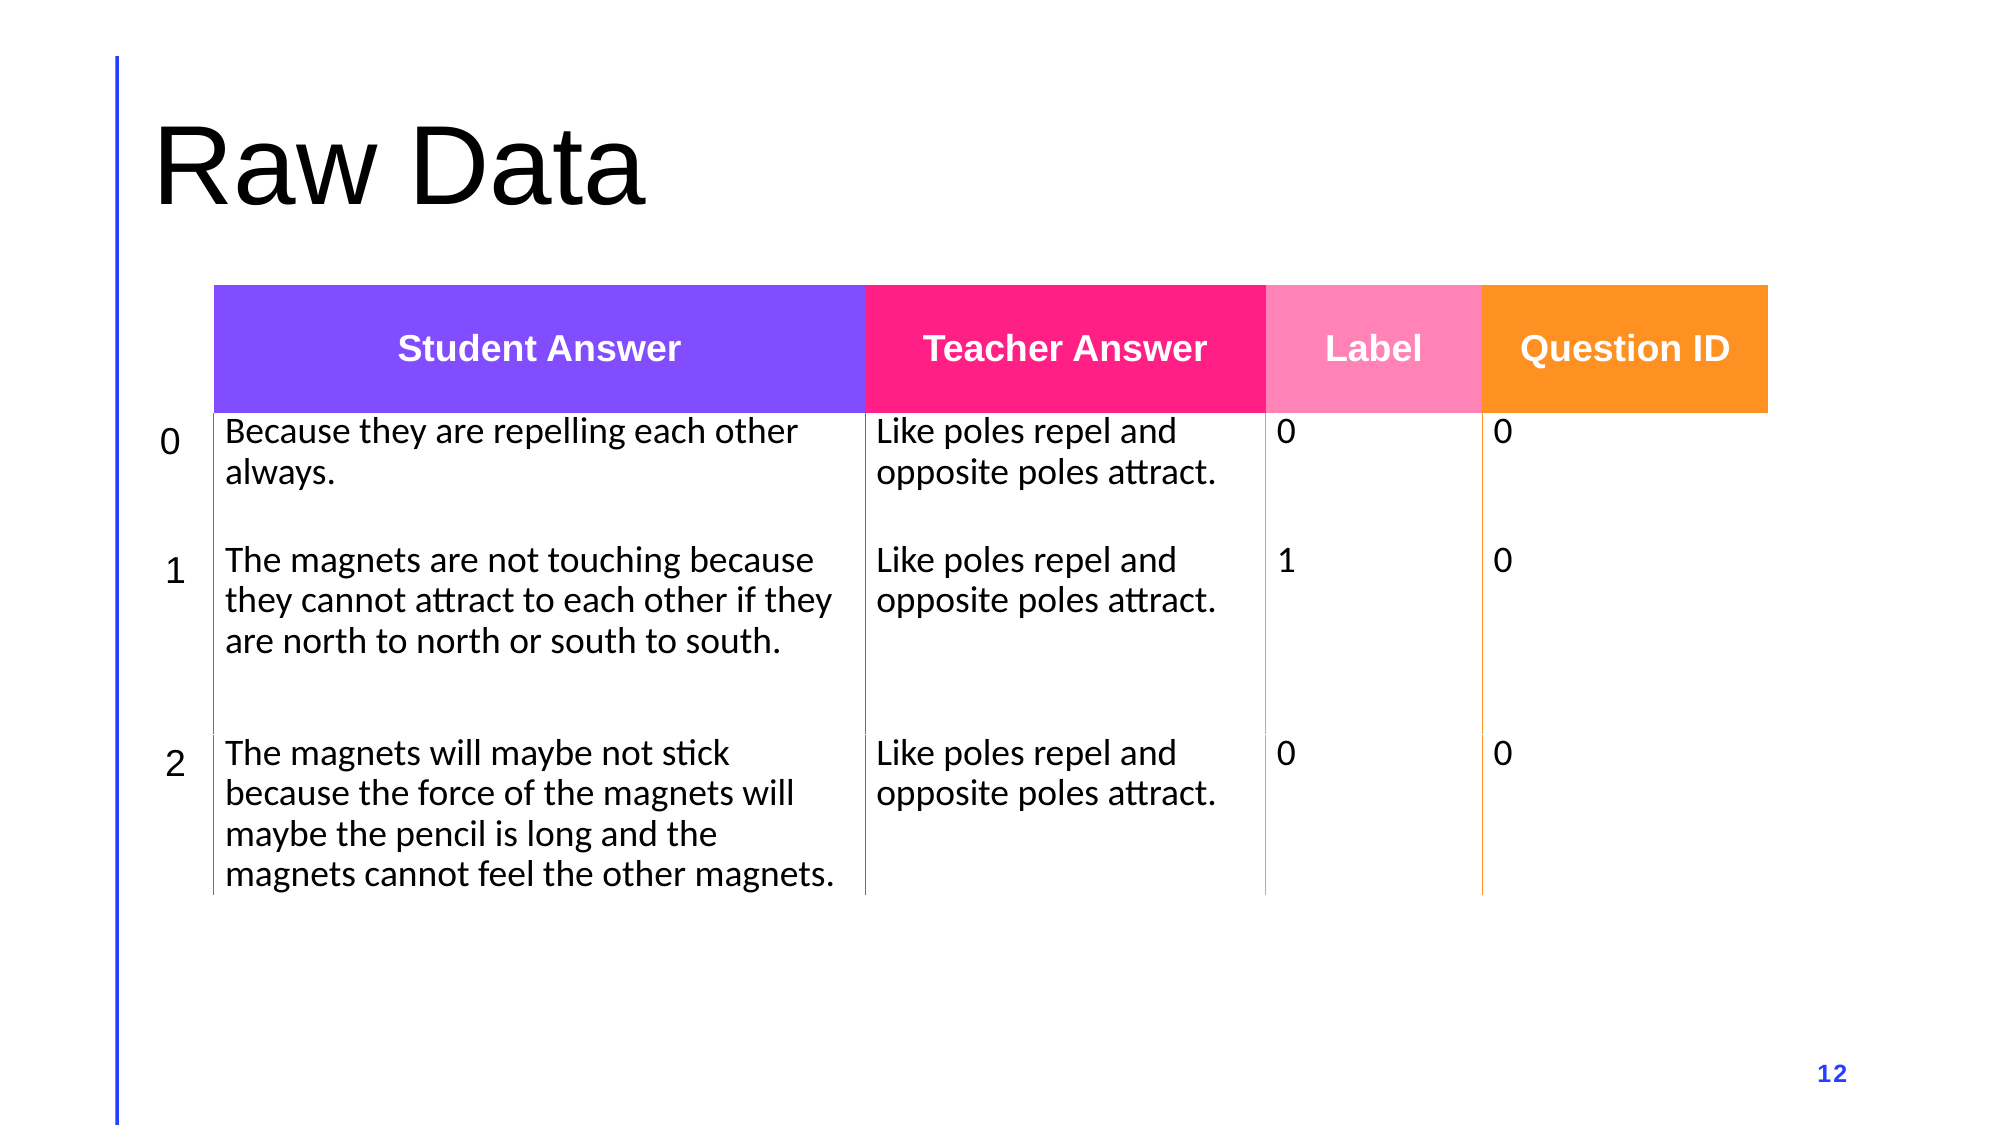

# Raw Data
|  | Student Answer | Teacher Answer | Label | Question ID |
| --- | --- | --- | --- | --- |
| 0 | Because they are repelling each other always. | Like poles repel and opposite poles attract. | 0 | 0 |
| 1 | The magnets are not touching because they cannot attract to each other if they are north to north or south to south. | Like poles repel and opposite poles attract. | 1 | 0 |
| 2 | The magnets will maybe not stick because the force of the magnets will maybe the pencil is long and the magnets cannot feel the other magnets. | Like poles repel and opposite poles attract. | 0 | 0 |
12